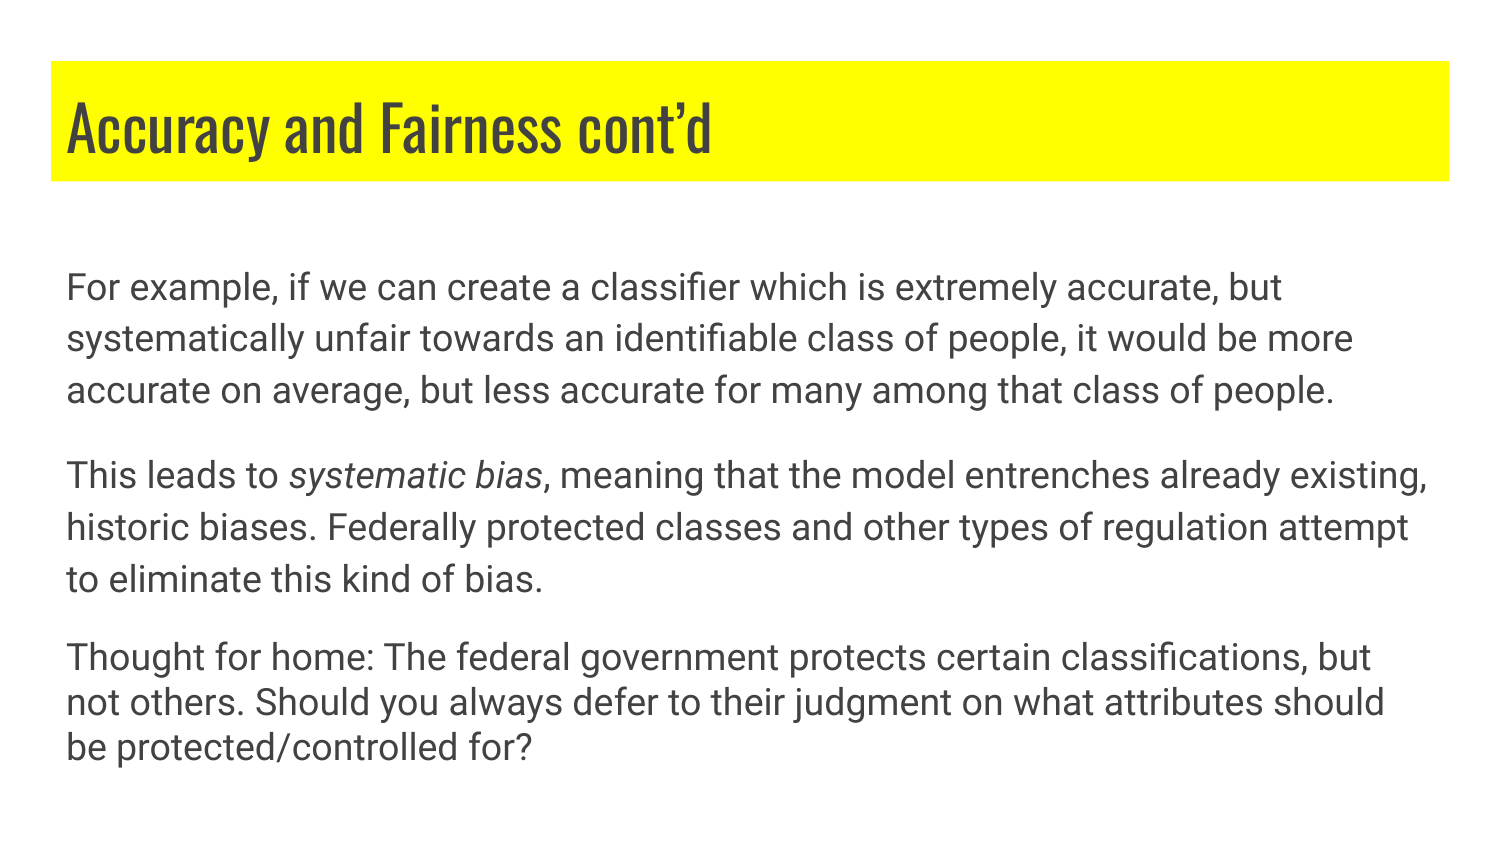

# Accuracy and Fairness cont’d
For example, if we can create a classifier which is extremely accurate, but systematically unfair towards an identifiable class of people, it would be more accurate on average, but less accurate for many among that class of people.
This leads to systematic bias, meaning that the model entrenches already existing, historic biases. Federally protected classes and other types of regulation attempt to eliminate this kind of bias.
Thought for home: The federal government protects certain classifications, but not others. Should you always defer to their judgment on what attributes should be protected/controlled for?